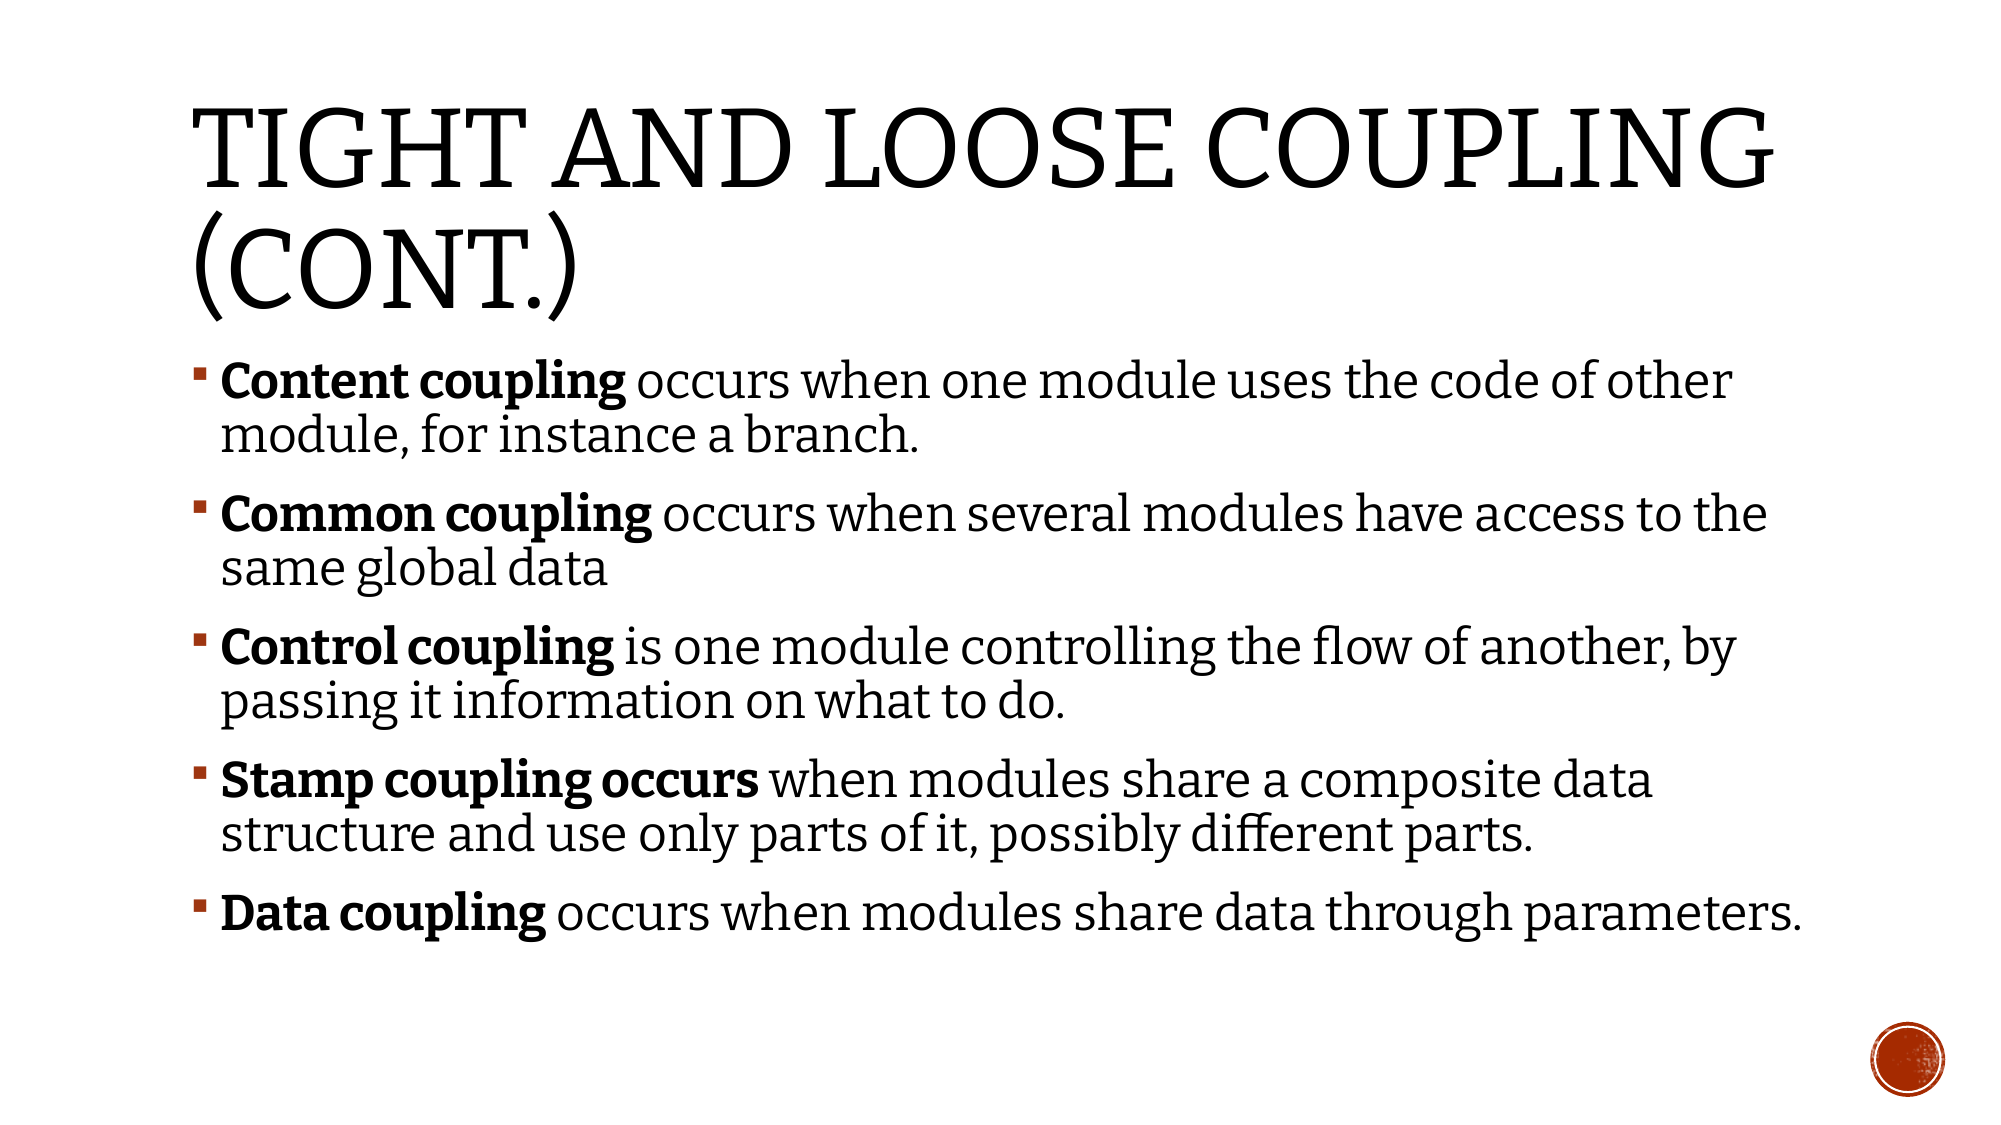

# Tight and loose coupling (cont.)
Content coupling occurs when one module uses the code of other module, for instance a branch.
Common coupling occurs when several modules have access to the same global data
Control coupling is one module controlling the flow of another, by passing it information on what to do.
Stamp coupling occurs when modules share a composite data structure and use only parts of it, possibly different parts.
Data coupling occurs when modules share data through parameters.